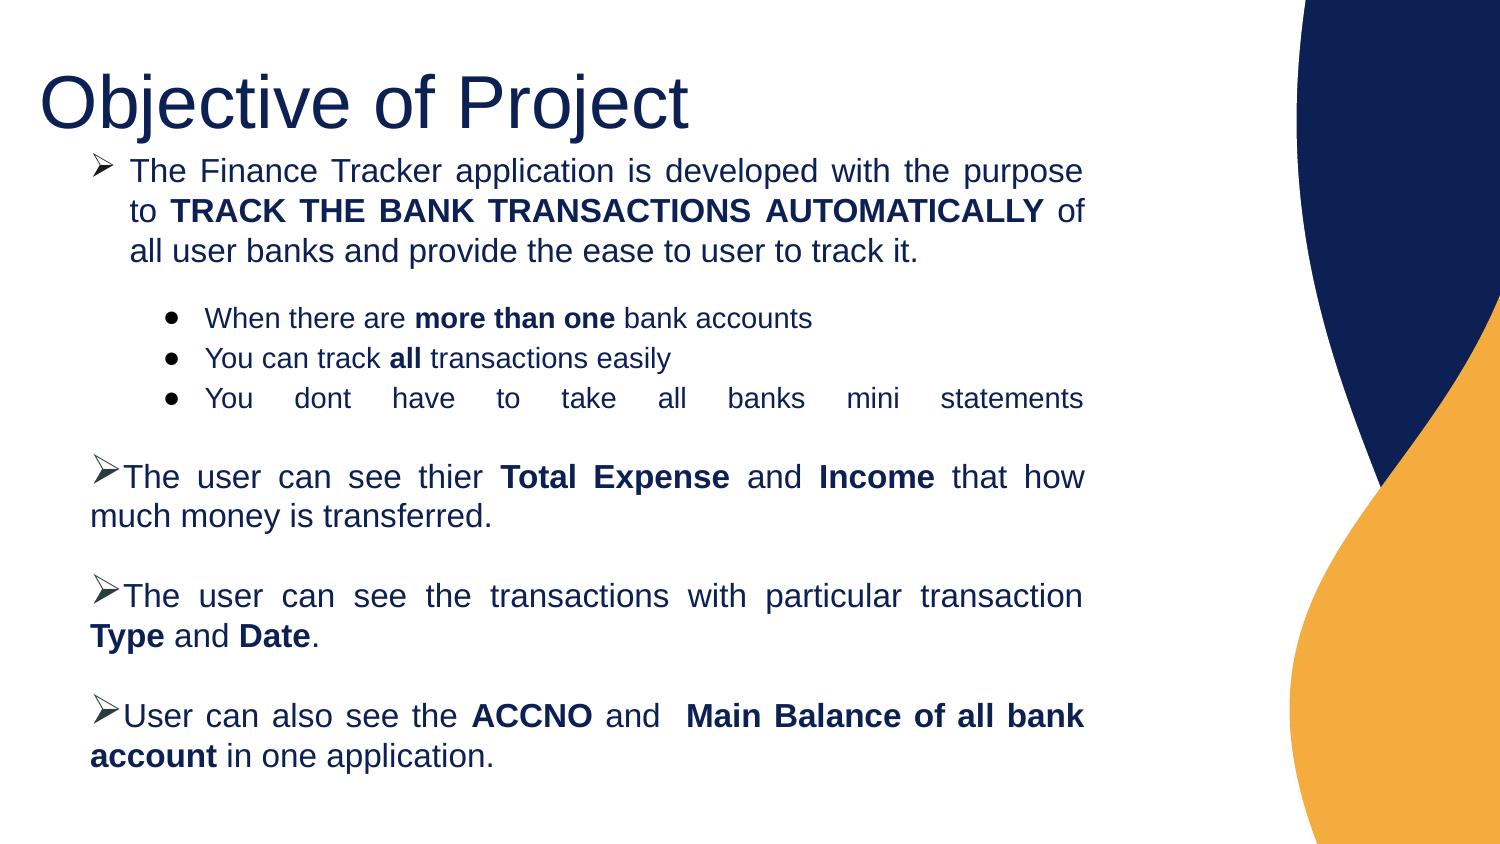

# Objective of Project
The Finance Tracker application is developed with the purpose to TRACK THE BANK TRANSACTIONS AUTOMATICALLY of all user banks and provide the ease to user to track it.
When there are more than one bank accounts
You can track all transactions easily
You dont have to take all banks mini statements
The user can see thier Total Expense and Income that how much money is transferred.

The user can see the transactions with particular transaction Type and Date.

User can also see the ACCNO and  Main Balance of all bank account in one application.